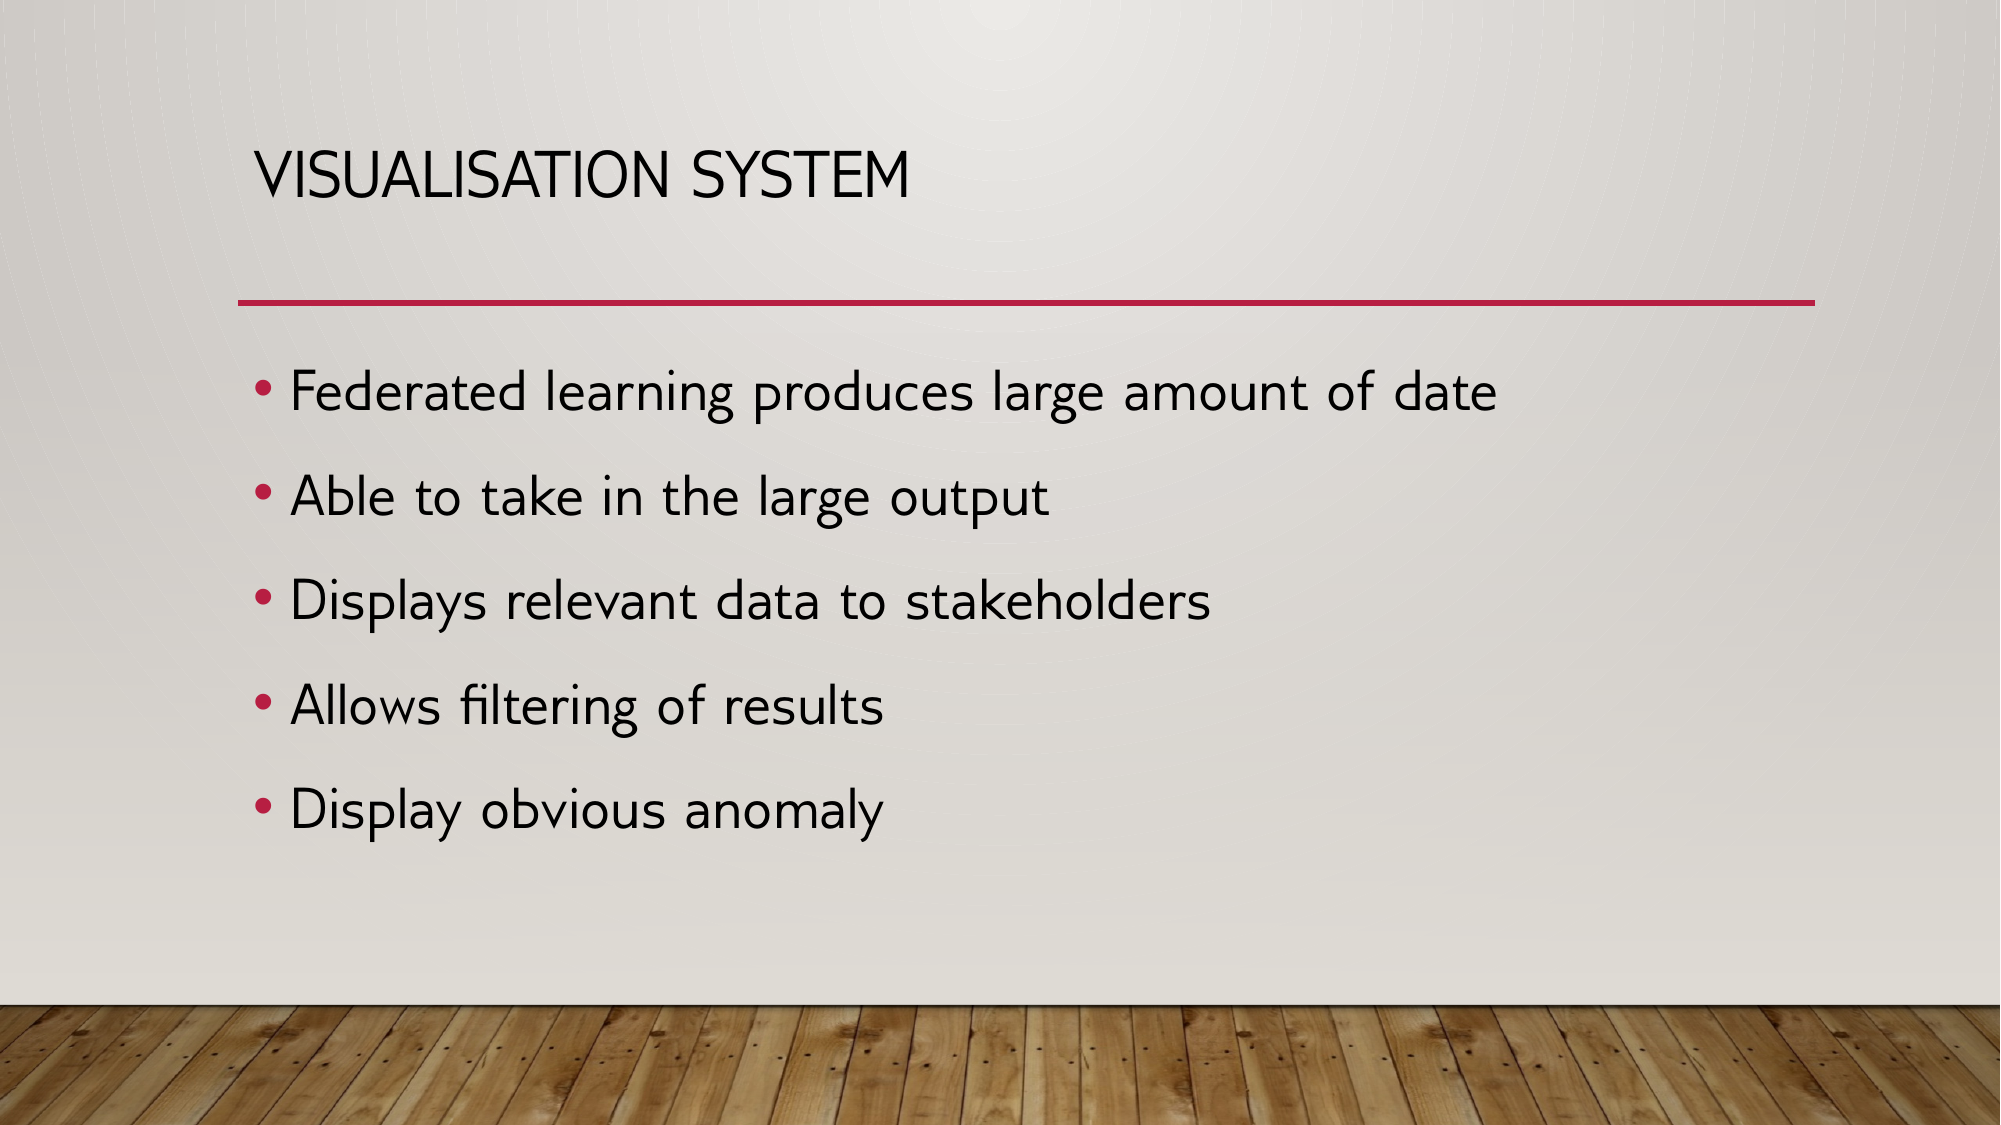

# Visualisation system
Federated learning produces large amount of date
Able to take in the large output
Displays relevant data to stakeholders
Allows filtering of results
Display obvious anomaly